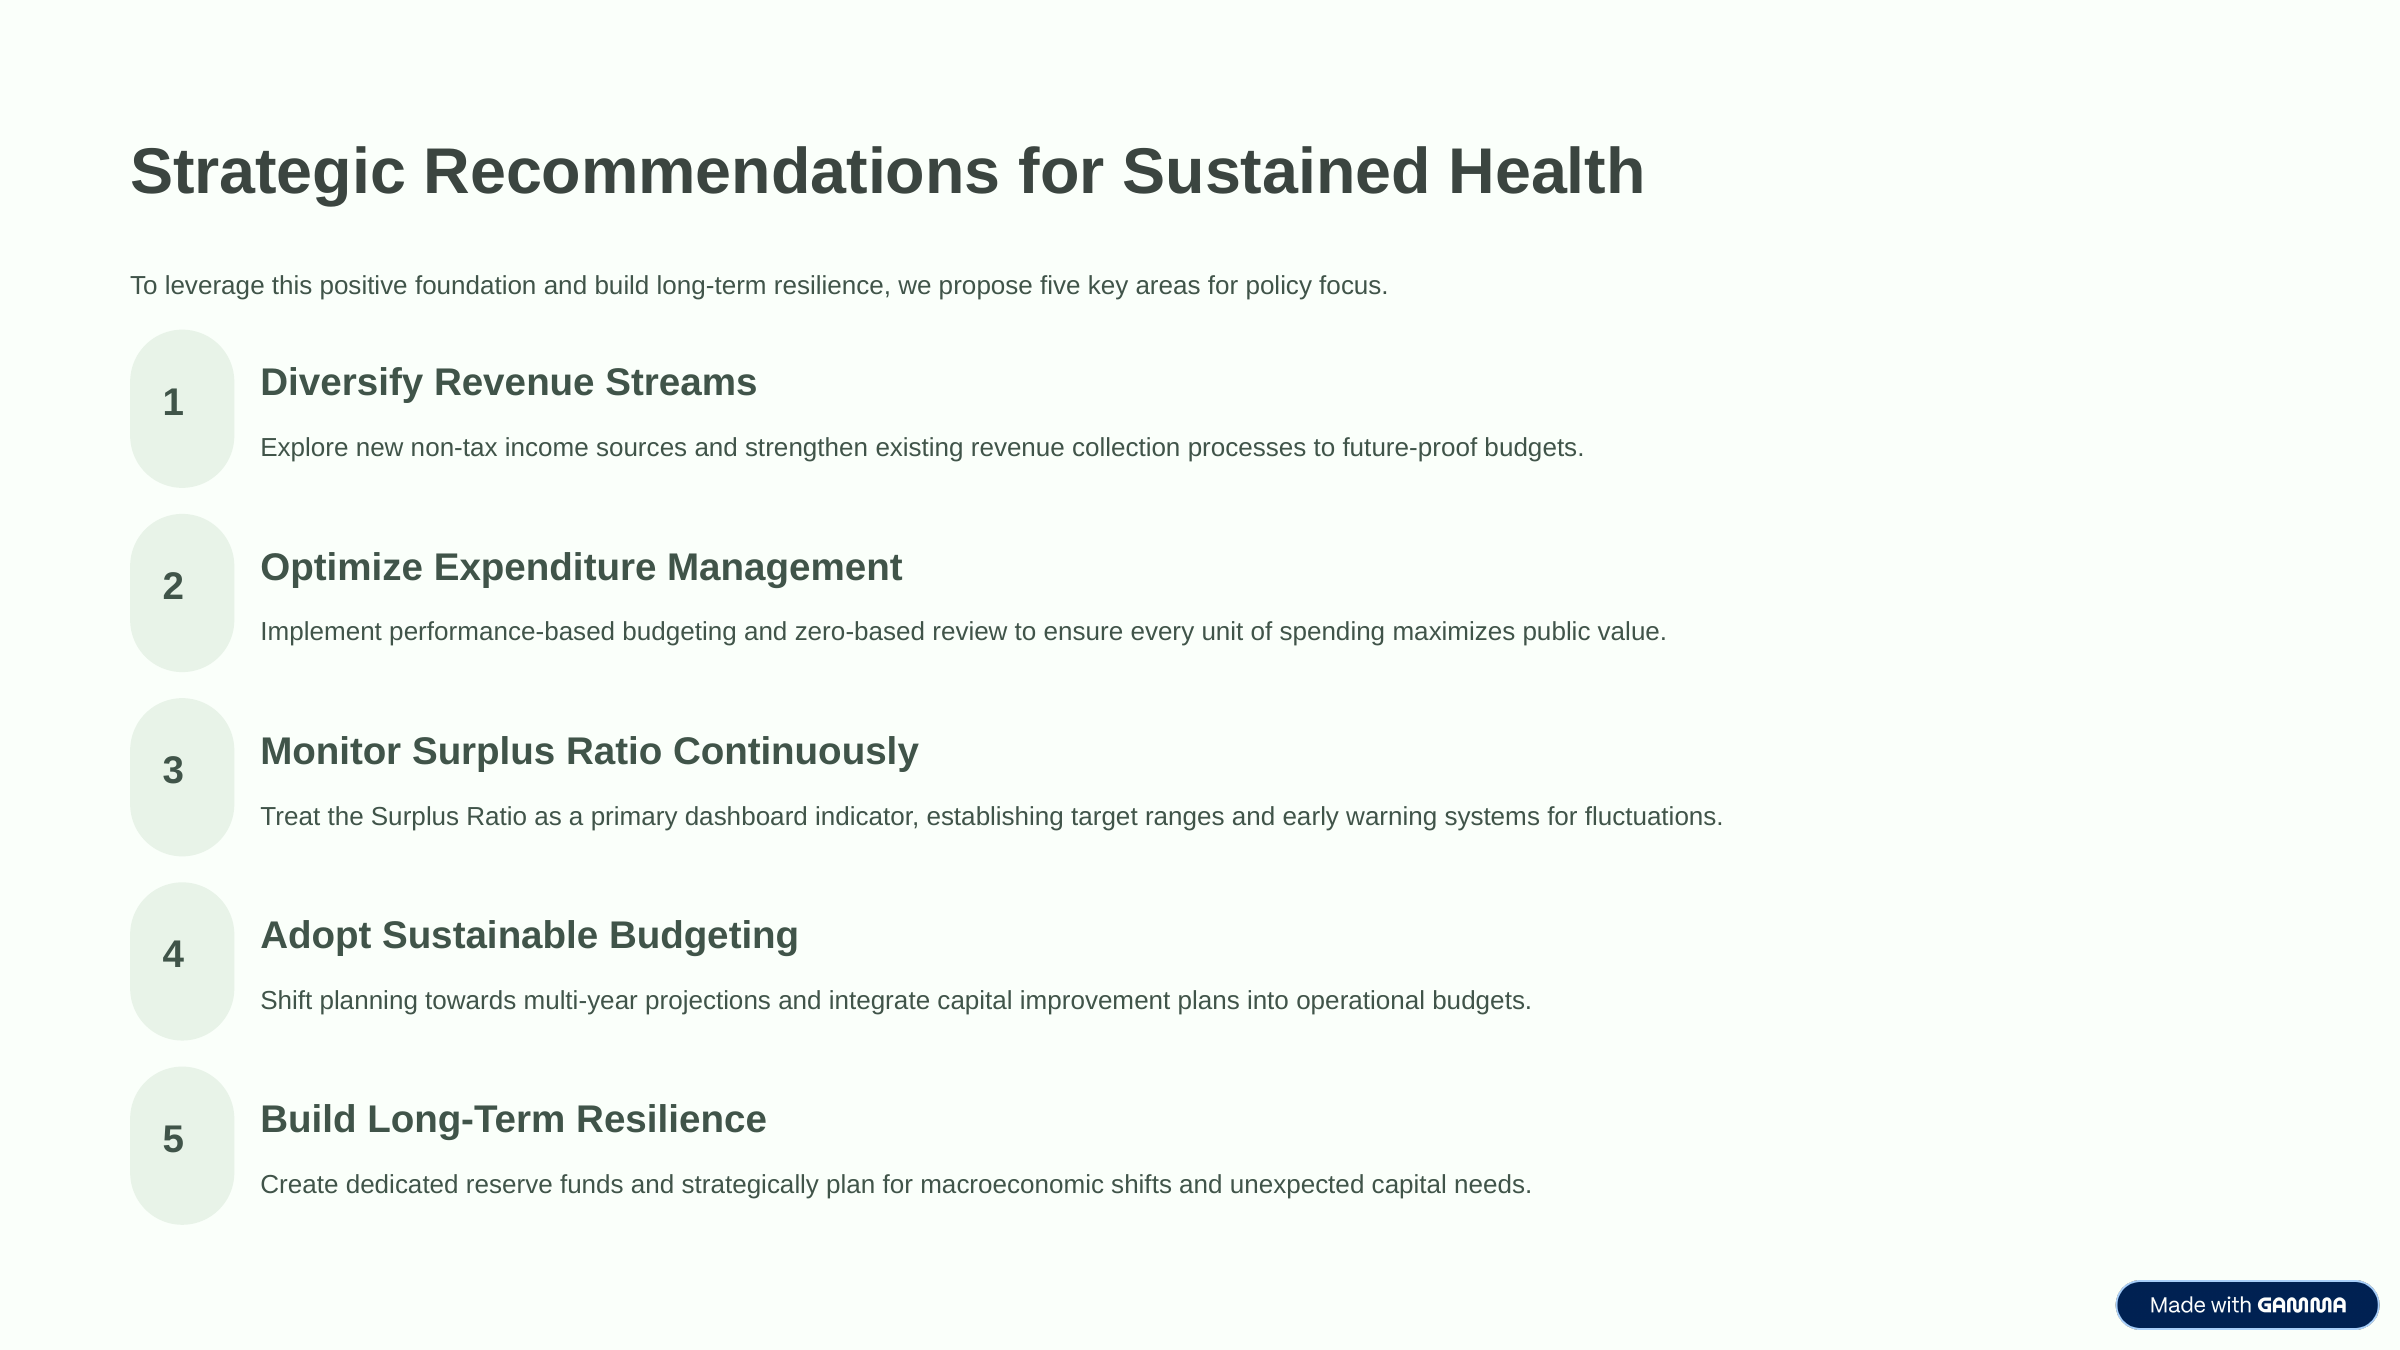

Strategic Recommendations for Sustained Health
To leverage this positive foundation and build long-term resilience, we propose five key areas for policy focus.

Diversify Revenue Streams
1
Explore new non-tax income sources and strengthen existing revenue collection processes to future-proof budgets.

Optimize Expenditure Management
2
Implement performance-based budgeting and zero-based review to ensure every unit of spending maximizes public value.

Monitor Surplus Ratio Continuously
3
Treat the Surplus Ratio as a primary dashboard indicator, establishing target ranges and early warning systems for fluctuations.

Adopt Sustainable Budgeting
4
Shift planning towards multi-year projections and integrate capital improvement plans into operational budgets.

Build Long-Term Resilience
5
Create dedicated reserve funds and strategically plan for macroeconomic shifts and unexpected capital needs.